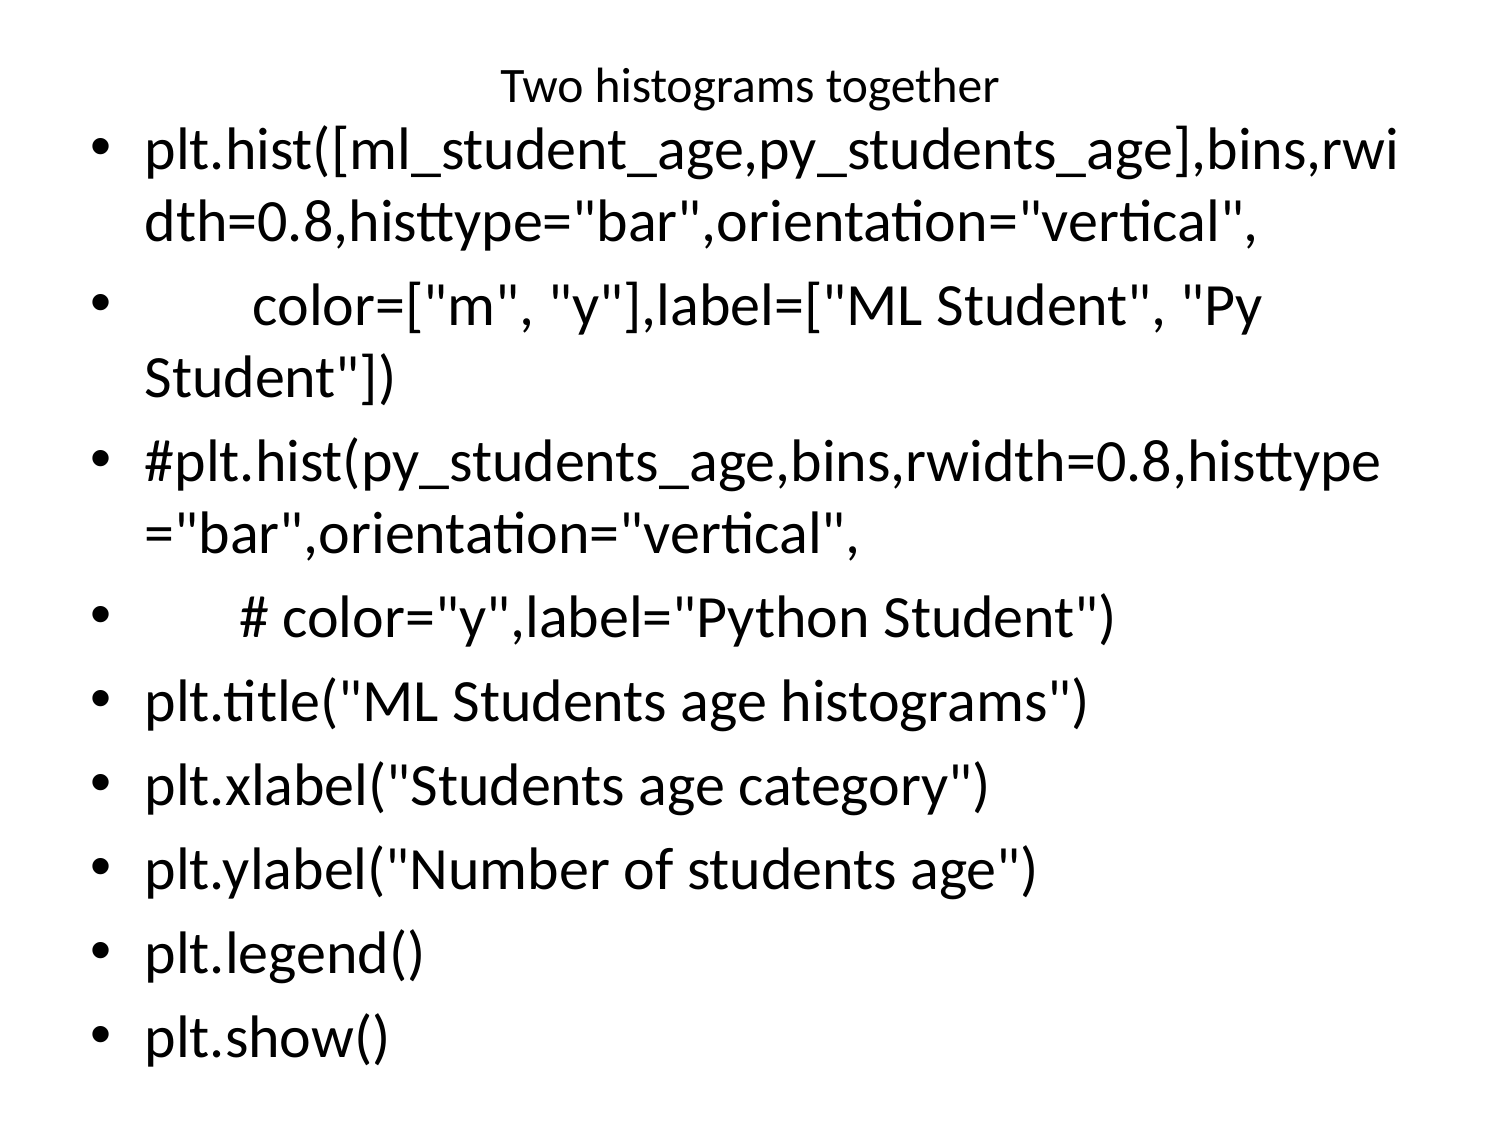

# Two histograms together
plt.hist([ml_student_age,py_students_age],bins,rwidth=0.8,histtype="bar",orientation="vertical",
        color=["m", "y"],label=["ML Student", "Py Student"])
#plt.hist(py_students_age,bins,rwidth=0.8,histtype="bar",orientation="vertical",
       # color="y",label="Python Student")
plt.title("ML Students age histograms")
plt.xlabel("Students age category")
plt.ylabel("Number of students age")
plt.legend()
plt.show()